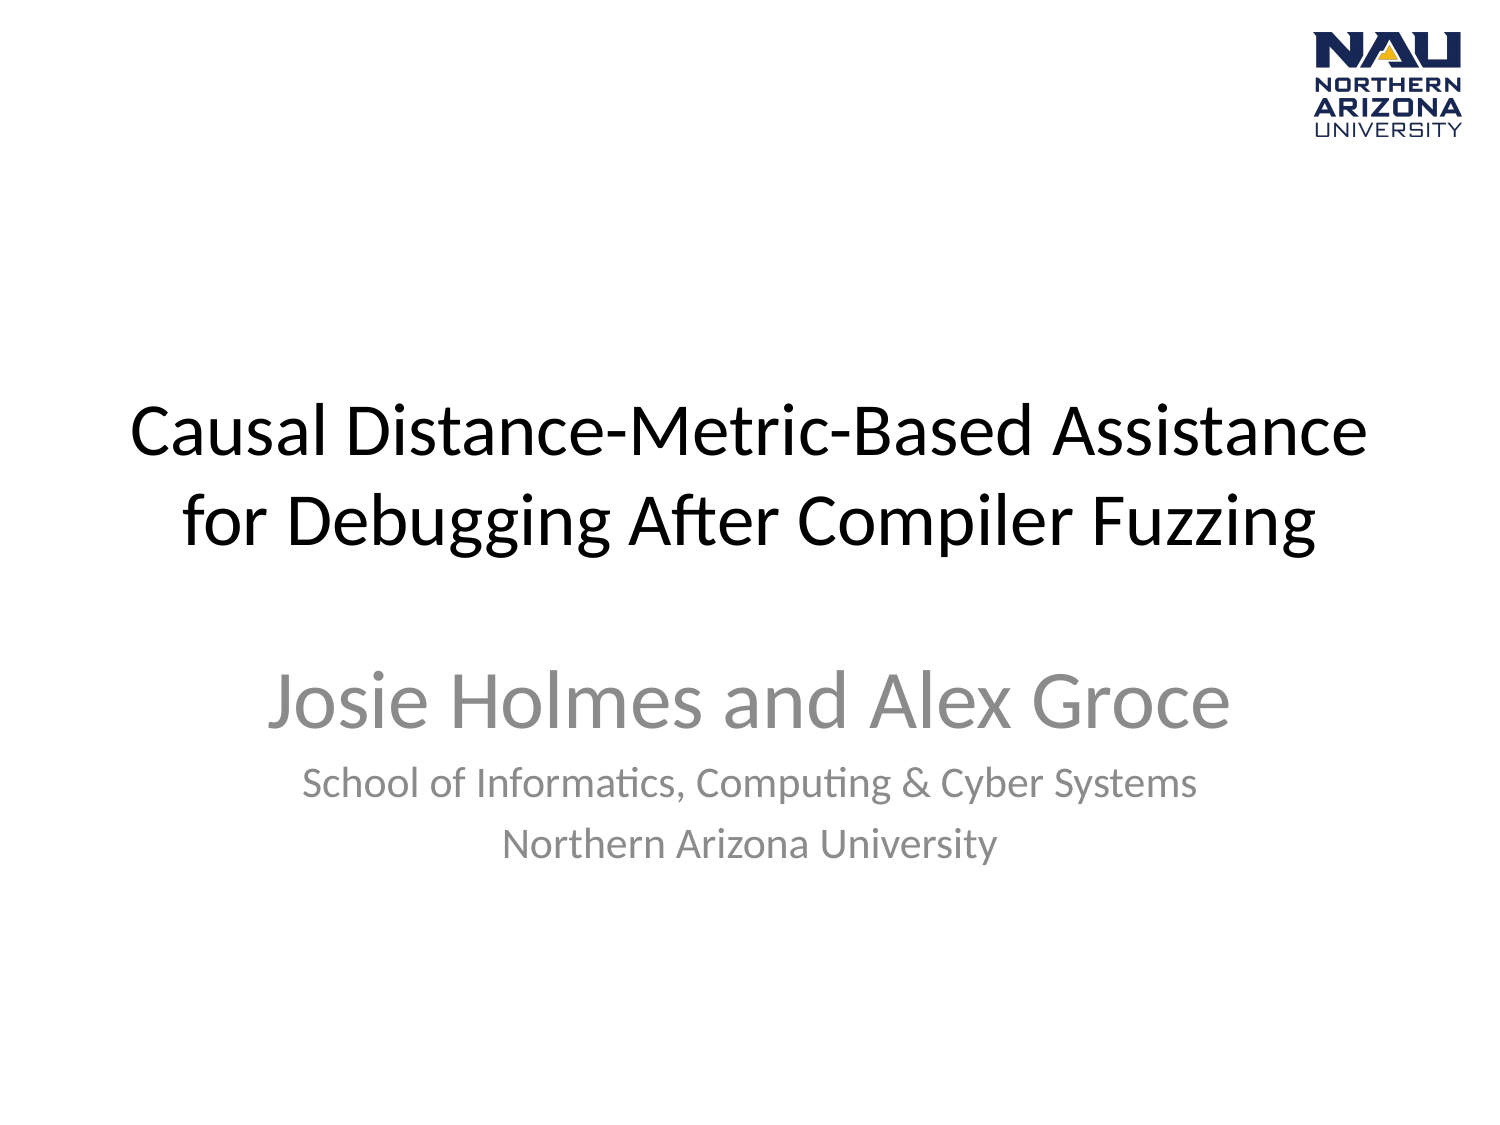

# Causal Distance-Metric-Based Assistance for Debugging After Compiler Fuzzing
Josie Holmes and Alex Groce
School of Informatics, Computing & Cyber Systems
Northern Arizona University